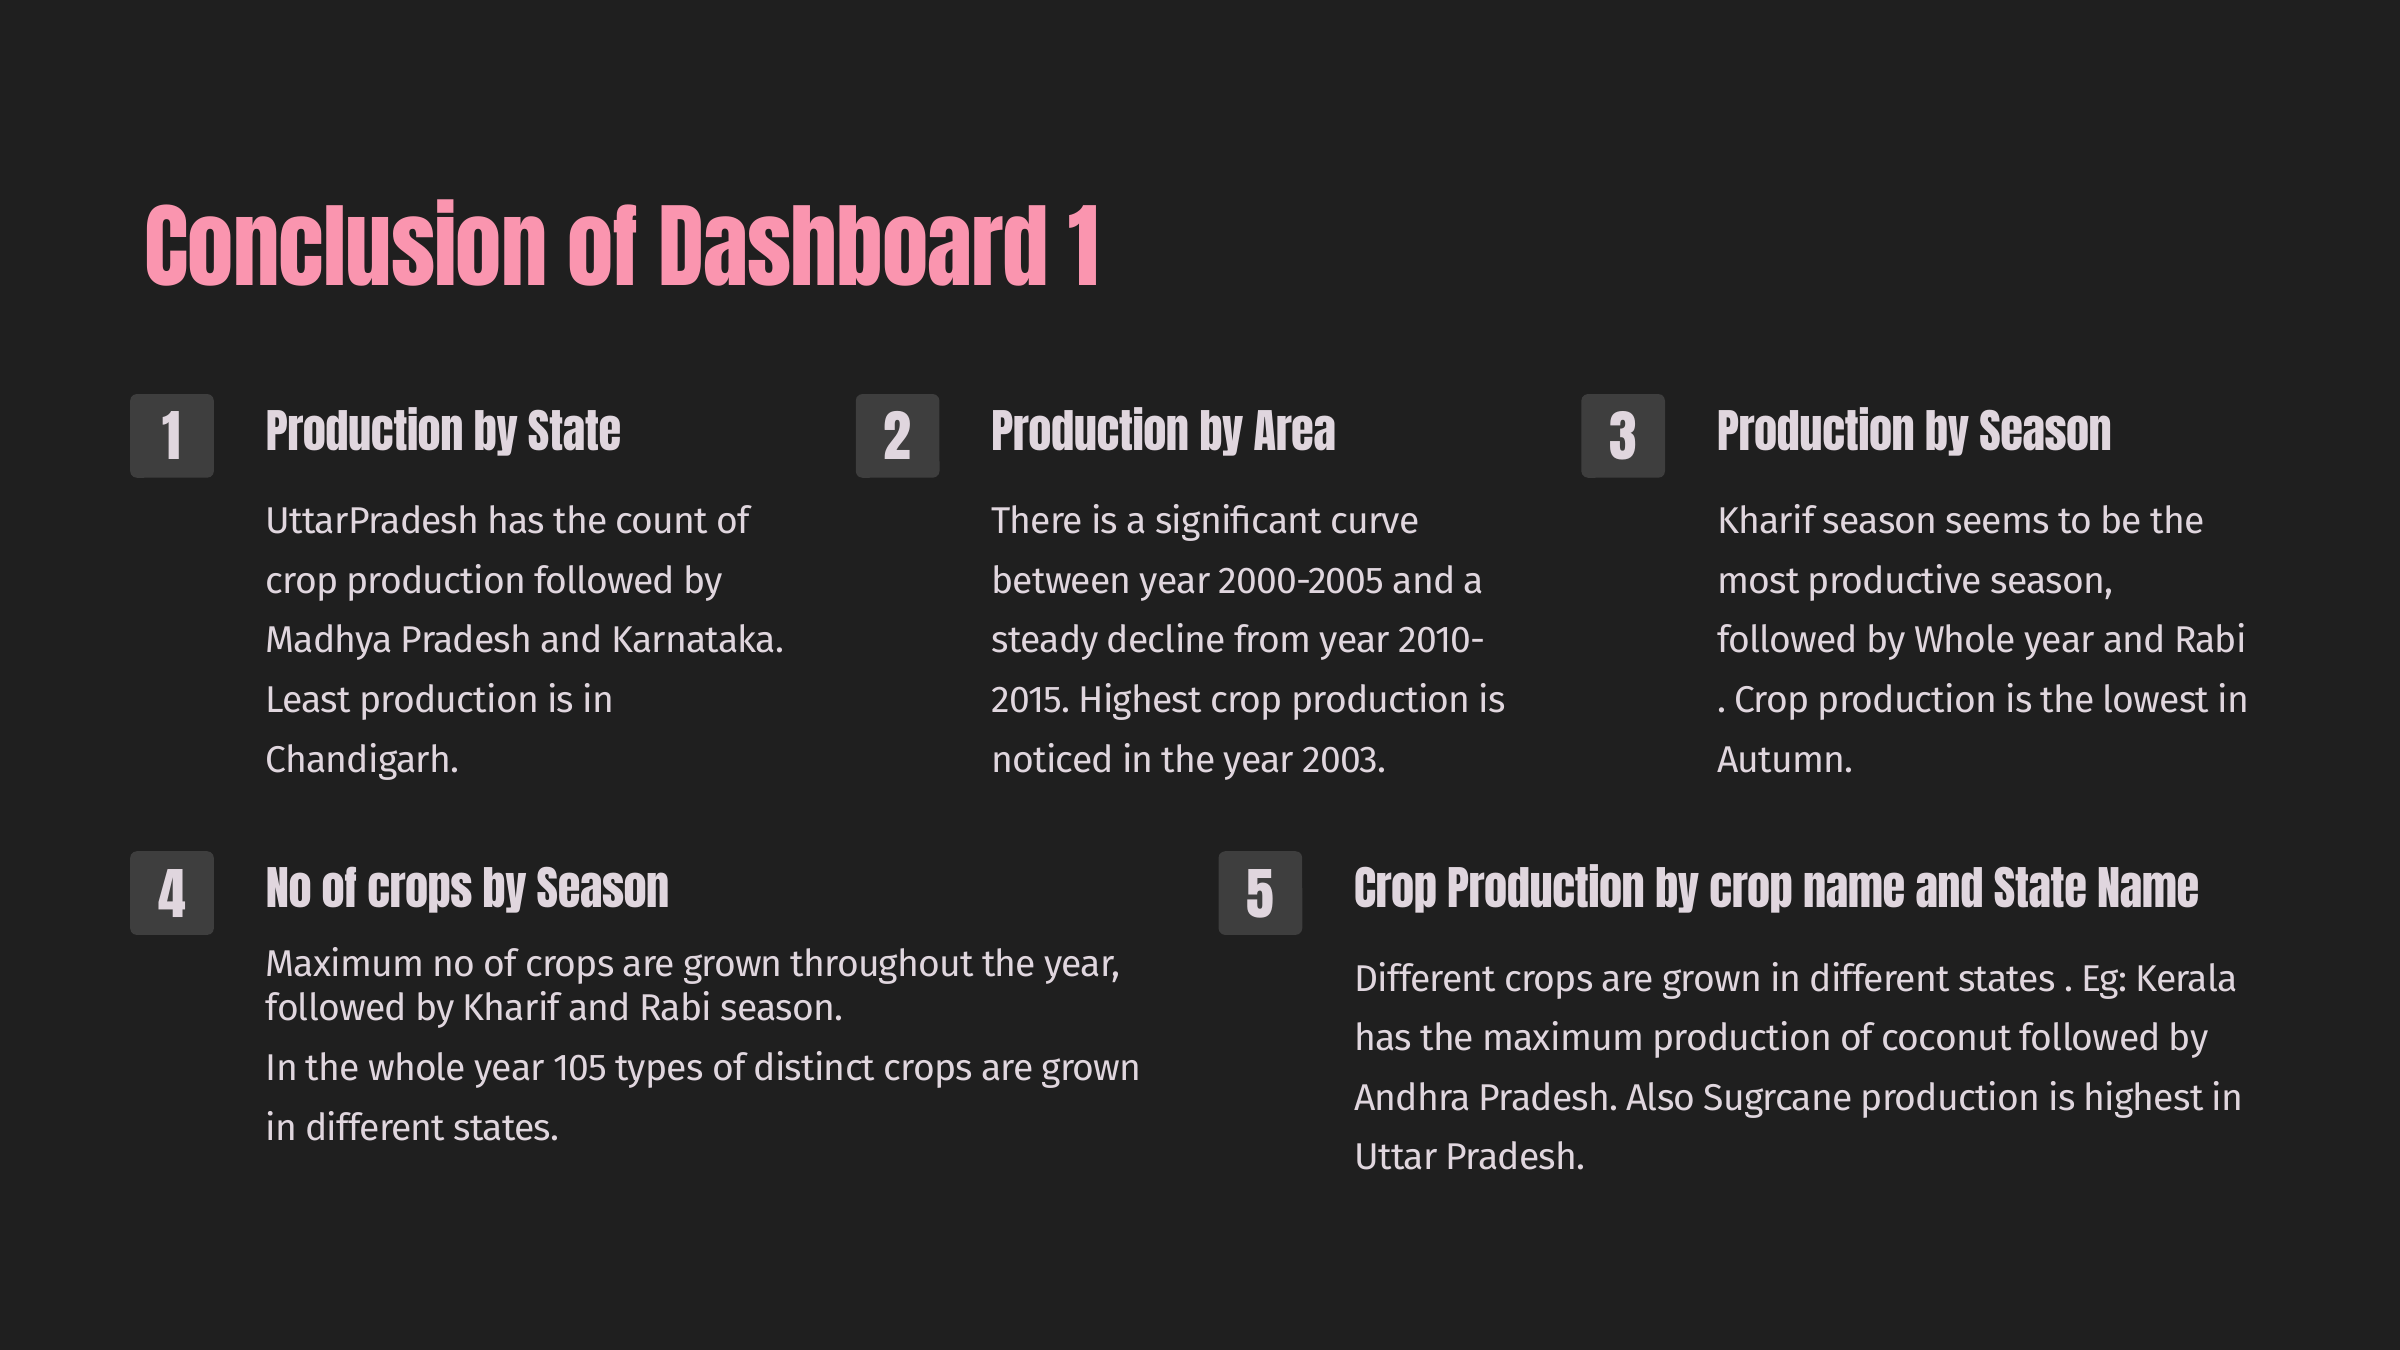

Conclusion of Dashboard 1

Production by State

Production by Area

Production by Season
1
2
3
UttarPradesh has the count of crop production followed by Madhya Pradesh and Karnataka. Least production is in Chandigarh.
There is a significant curve between year 2000-2005 and a steady decline from year 2010-2015. Highest crop production is noticed in the year 2003.
Kharif season seems to be the most productive season, followed by Whole year and Rabi . Crop production is the lowest in Autumn.

No of crops by Season

Crop Production by crop name and State Name
4
5
Maximum no of crops are grown throughout the year, followed by Kharif and Rabi season.
In the whole year 105 types of distinct crops are grown in different states.
Different crops are grown in different states . Eg: Kerala has the maximum production of coconut followed by Andhra Pradesh. Also Sugrcane production is highest in Uttar Pradesh.